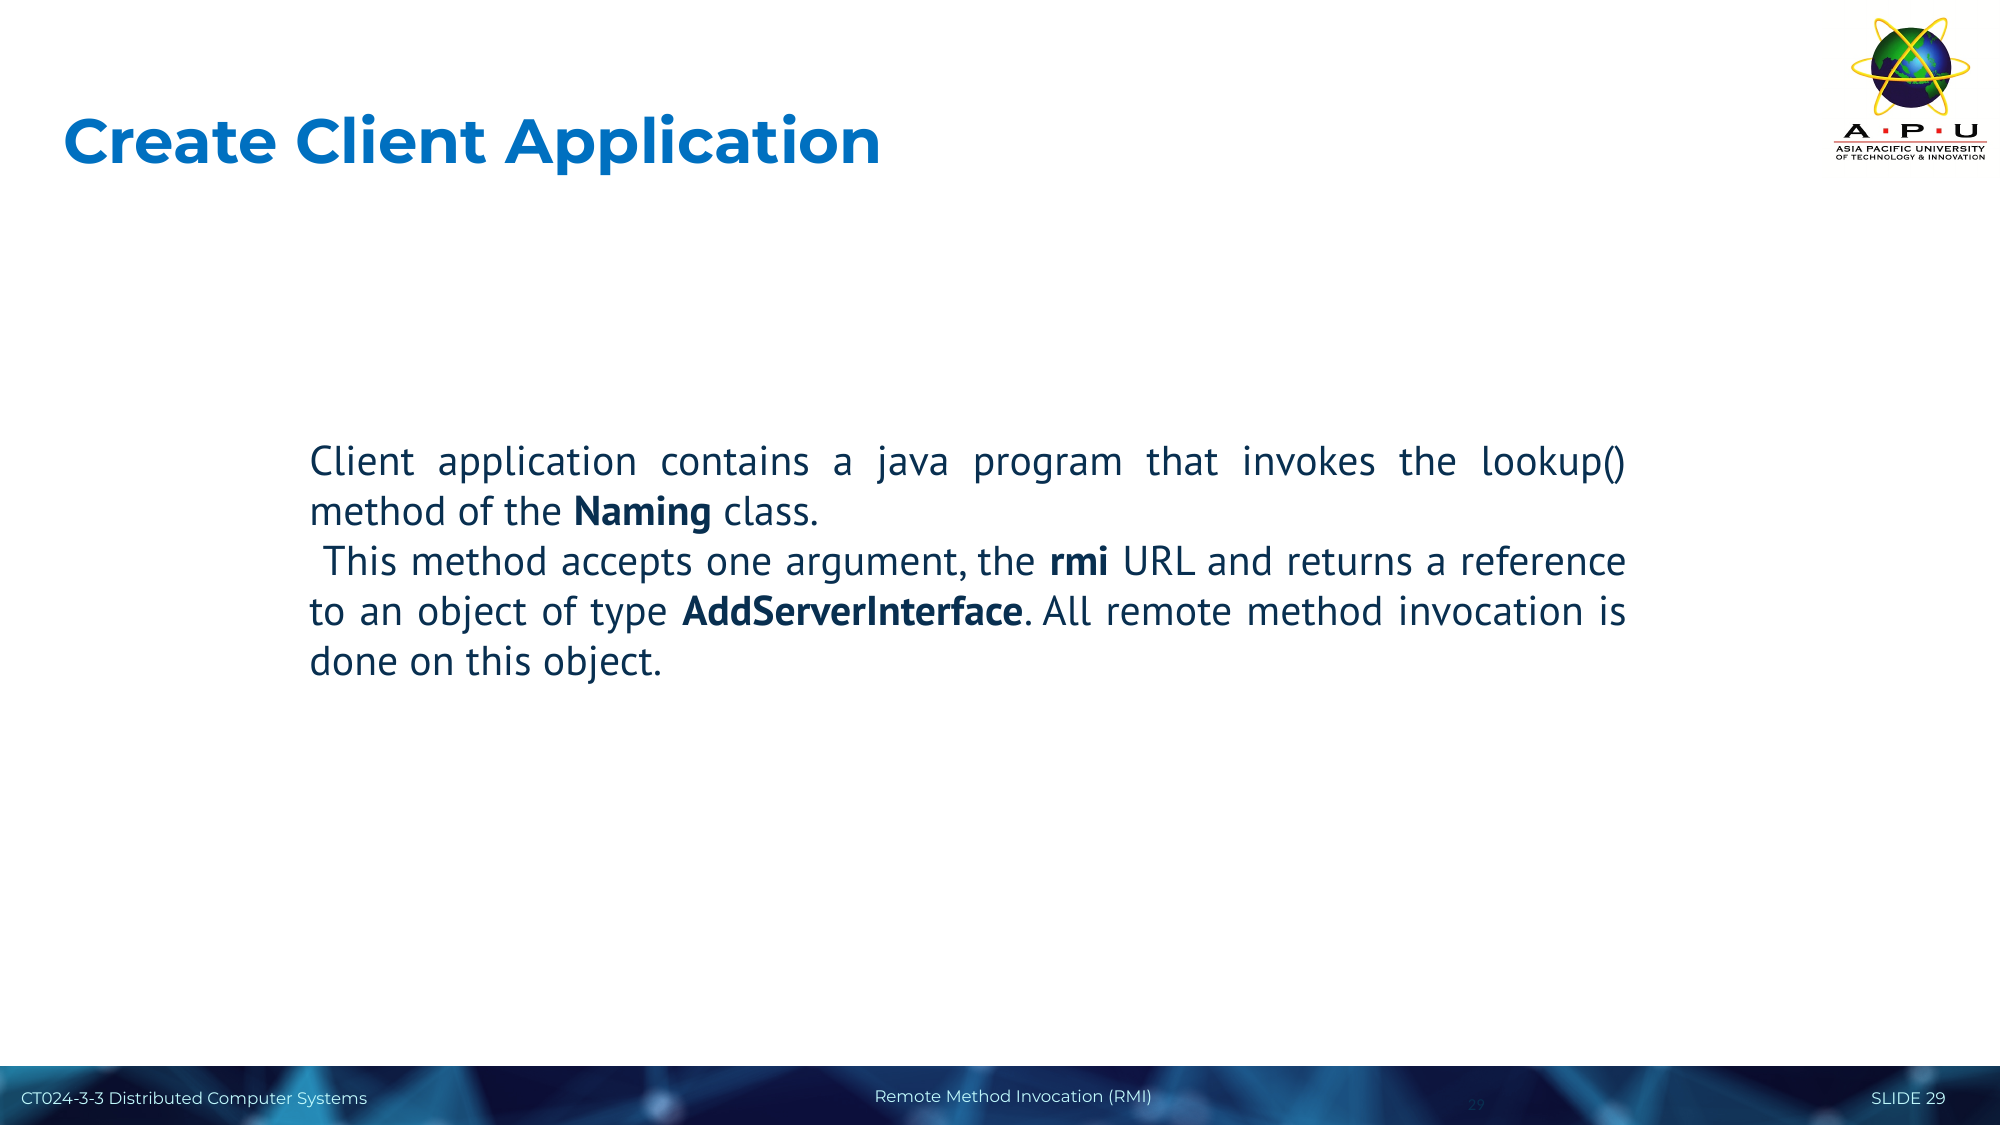

# Create Client Application
Client application contains a java program that invokes the lookup() method of the Naming class.
 This method accepts one argument, the rmi URL and returns a reference to an object of type AddServerInterface. All remote method invocation is done on this object.
29